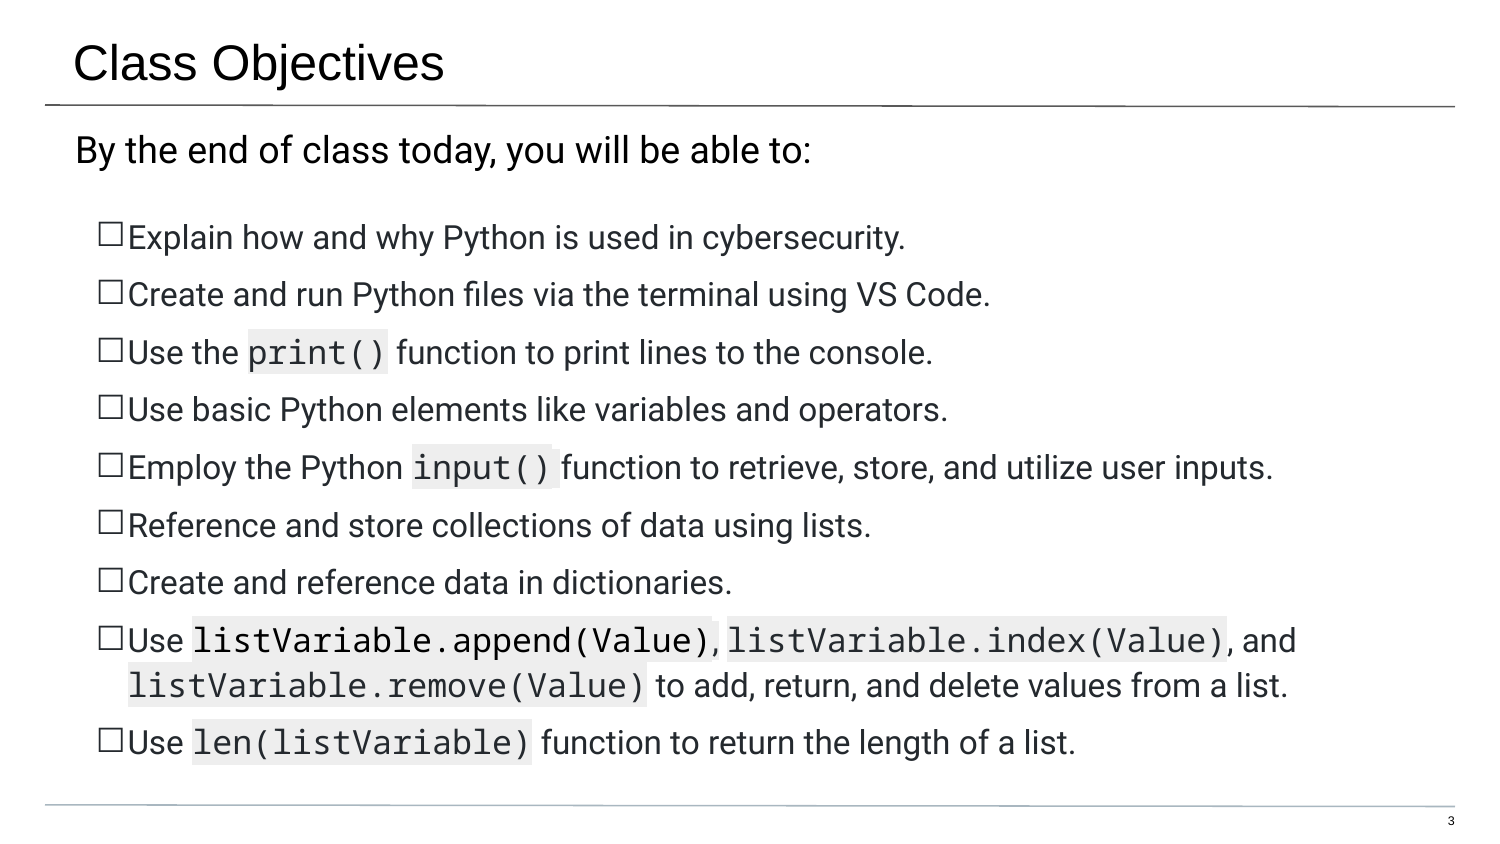

# Class Objectives
By the end of class today, you will be able to:
Explain how and why Python is used in cybersecurity.
Create and run Python files via the terminal using VS Code.
Use the print() function to print lines to the console.
Use basic Python elements like variables and operators.
Employ the Python input() function to retrieve, store, and utilize user inputs.
Reference and store collections of data using lists.
Create and reference data in dictionaries.
Use listVariable.append(Value), listVariable.index(Value), and listVariable.remove(Value) to add, return, and delete values from a list.
Use len(listVariable) function to return the length of a list.

3